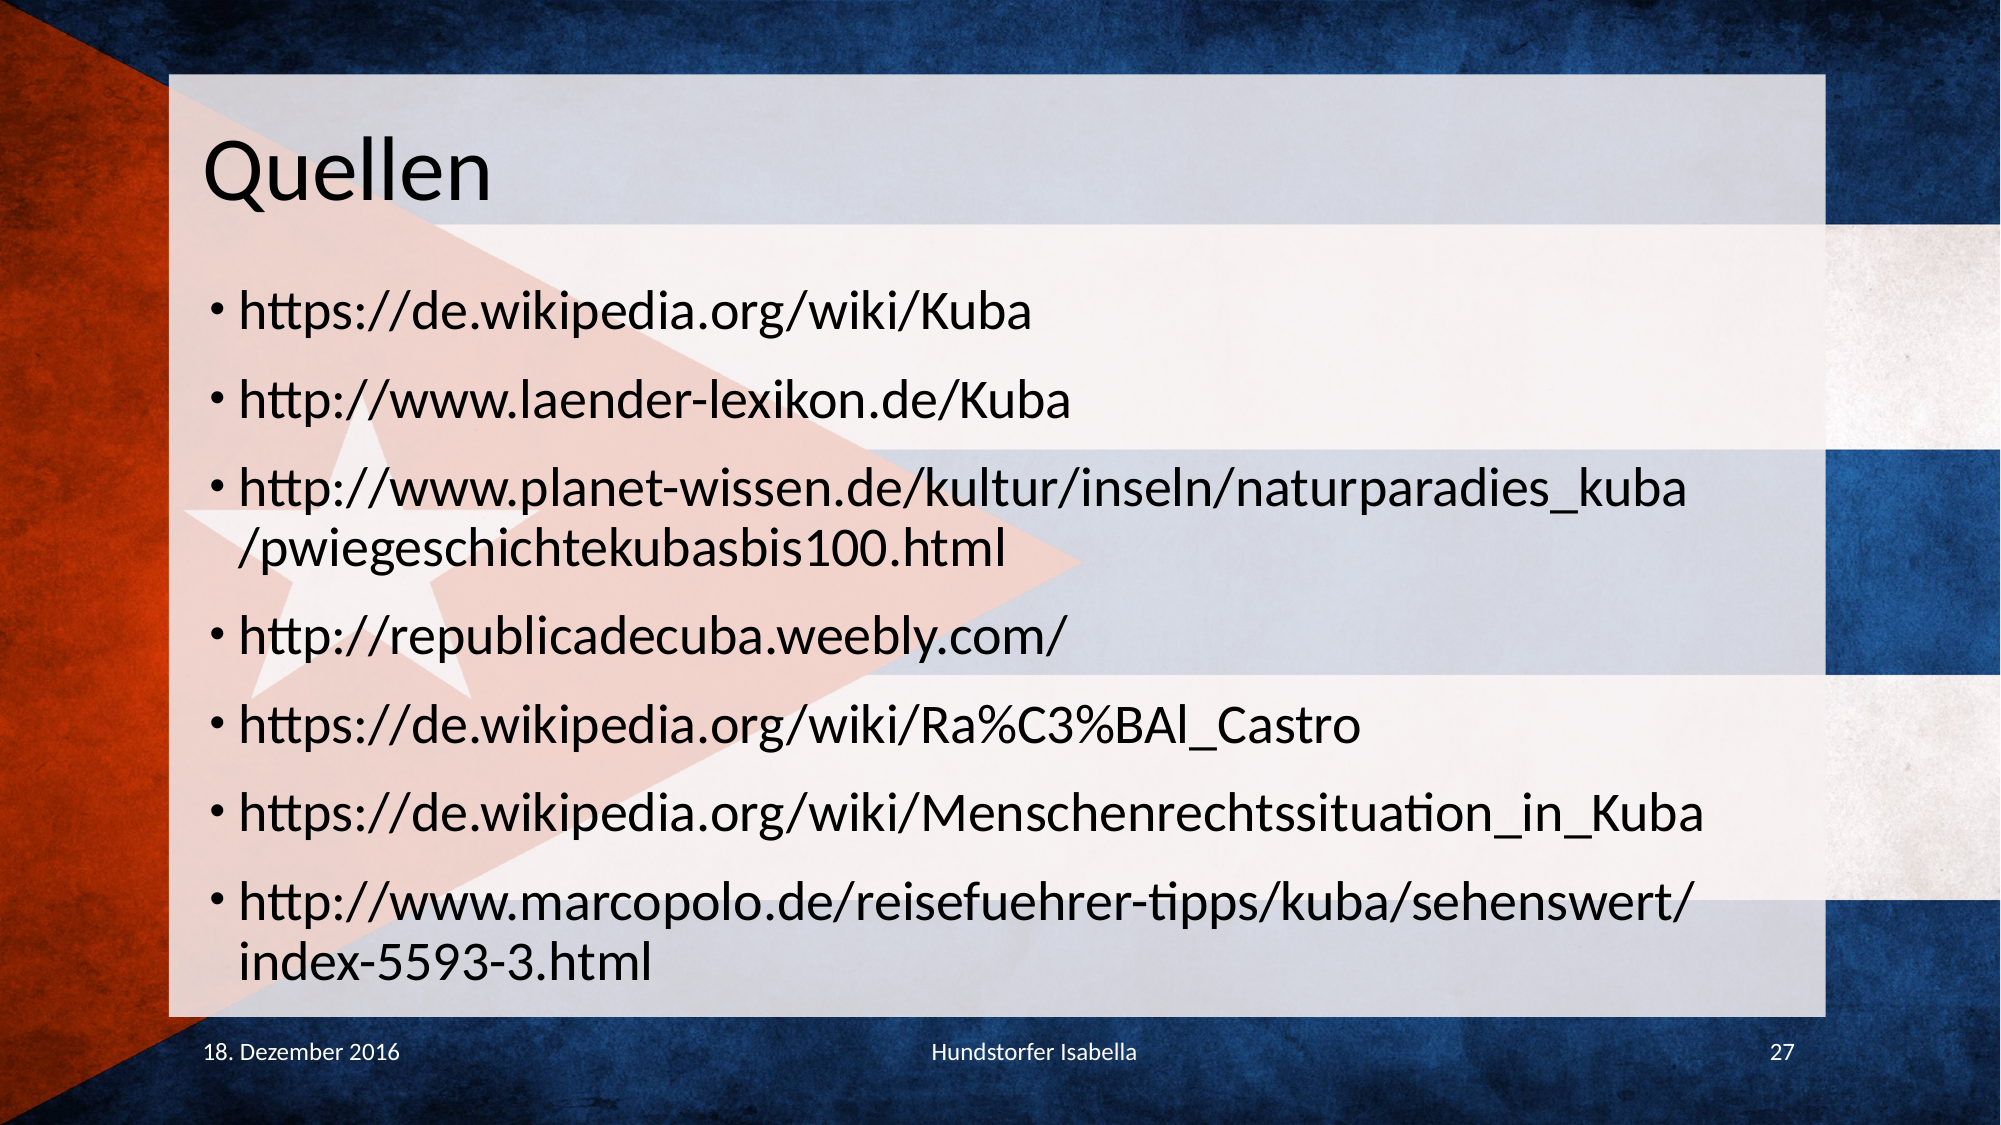

# Quellen
https://de.wikipedia.org/wiki/Kuba
http://www.laender-lexikon.de/Kuba
http://www.planet-wissen.de/kultur/inseln/naturparadies_kuba
/pwiegeschichtekubasbis100.html
http://republicadecuba.weebly.com/
https://de.wikipedia.org/wiki/Ra%C3%BAl_Castro
https://de.wikipedia.org/wiki/Menschenrechtssituation_in_Kuba
http://www.marcopolo.de/reisefuehrer-tipps/kuba/sehenswert/index-5593-3.html

18. Dezember 2016
Hundstorfer Isabella
27